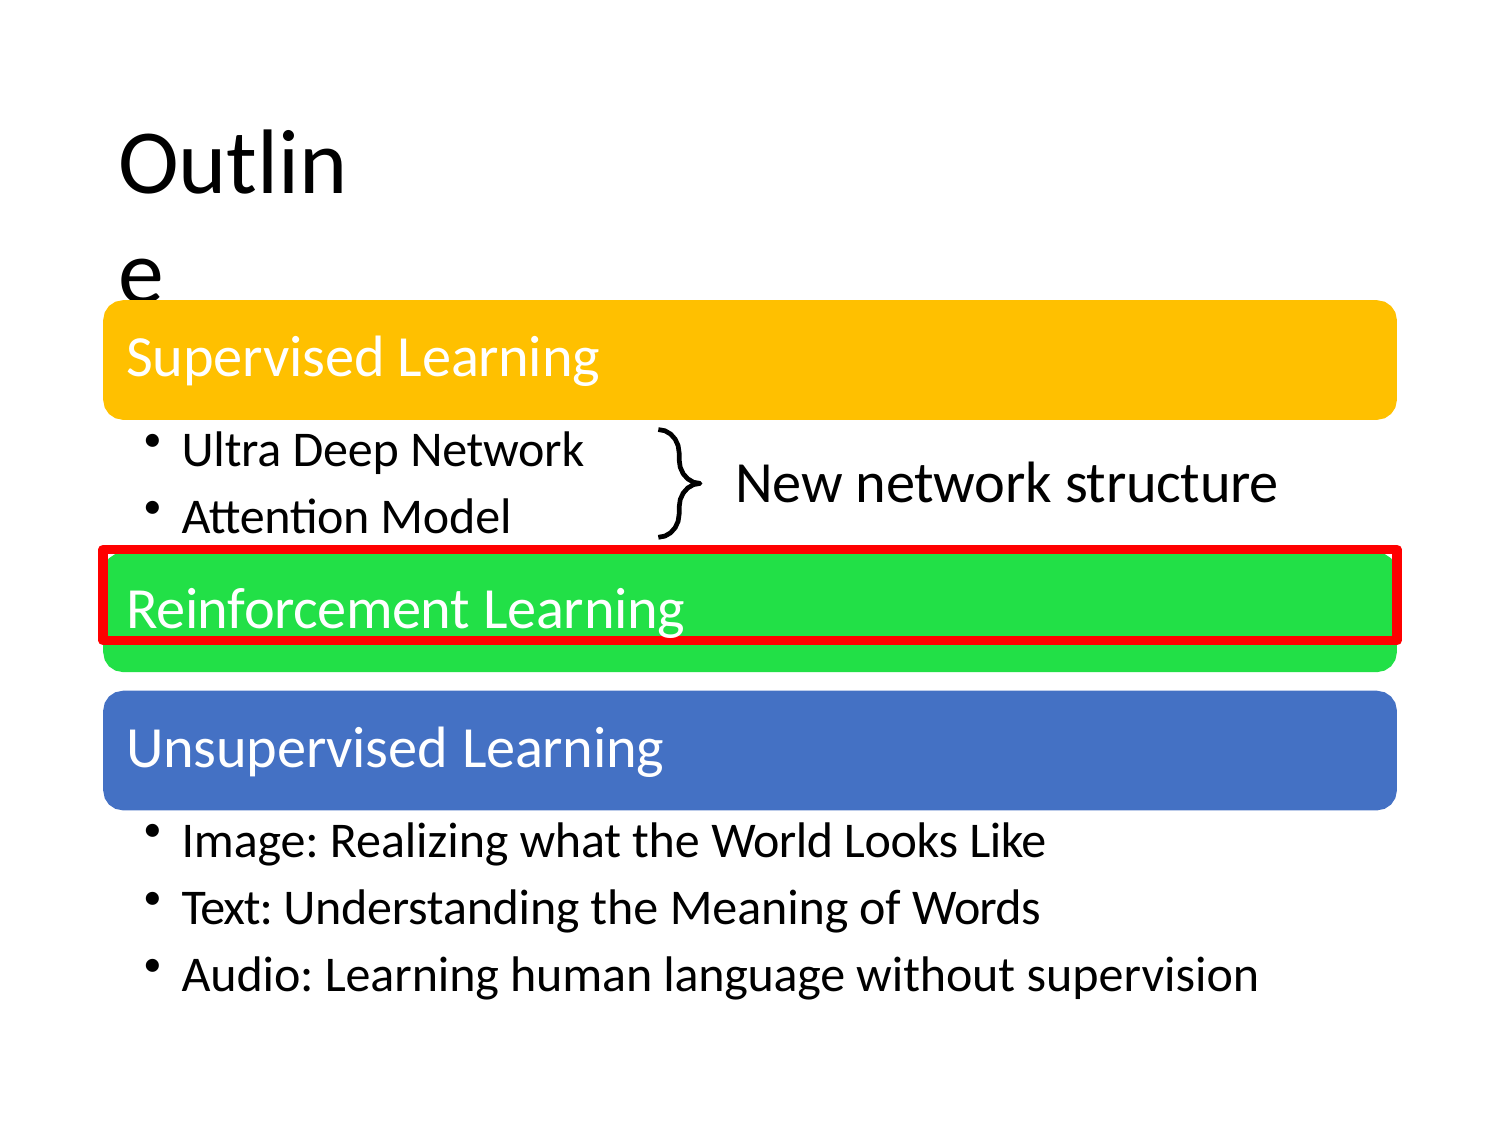

# Outline

Supervised Learning
Ultra Deep Network
Attention Model

New network structure
Reinforcement Learning

Unsupervised Learning
Image: Realizing what the World Looks Like
Text: Understanding the Meaning of Words
Audio: Learning human language without supervision